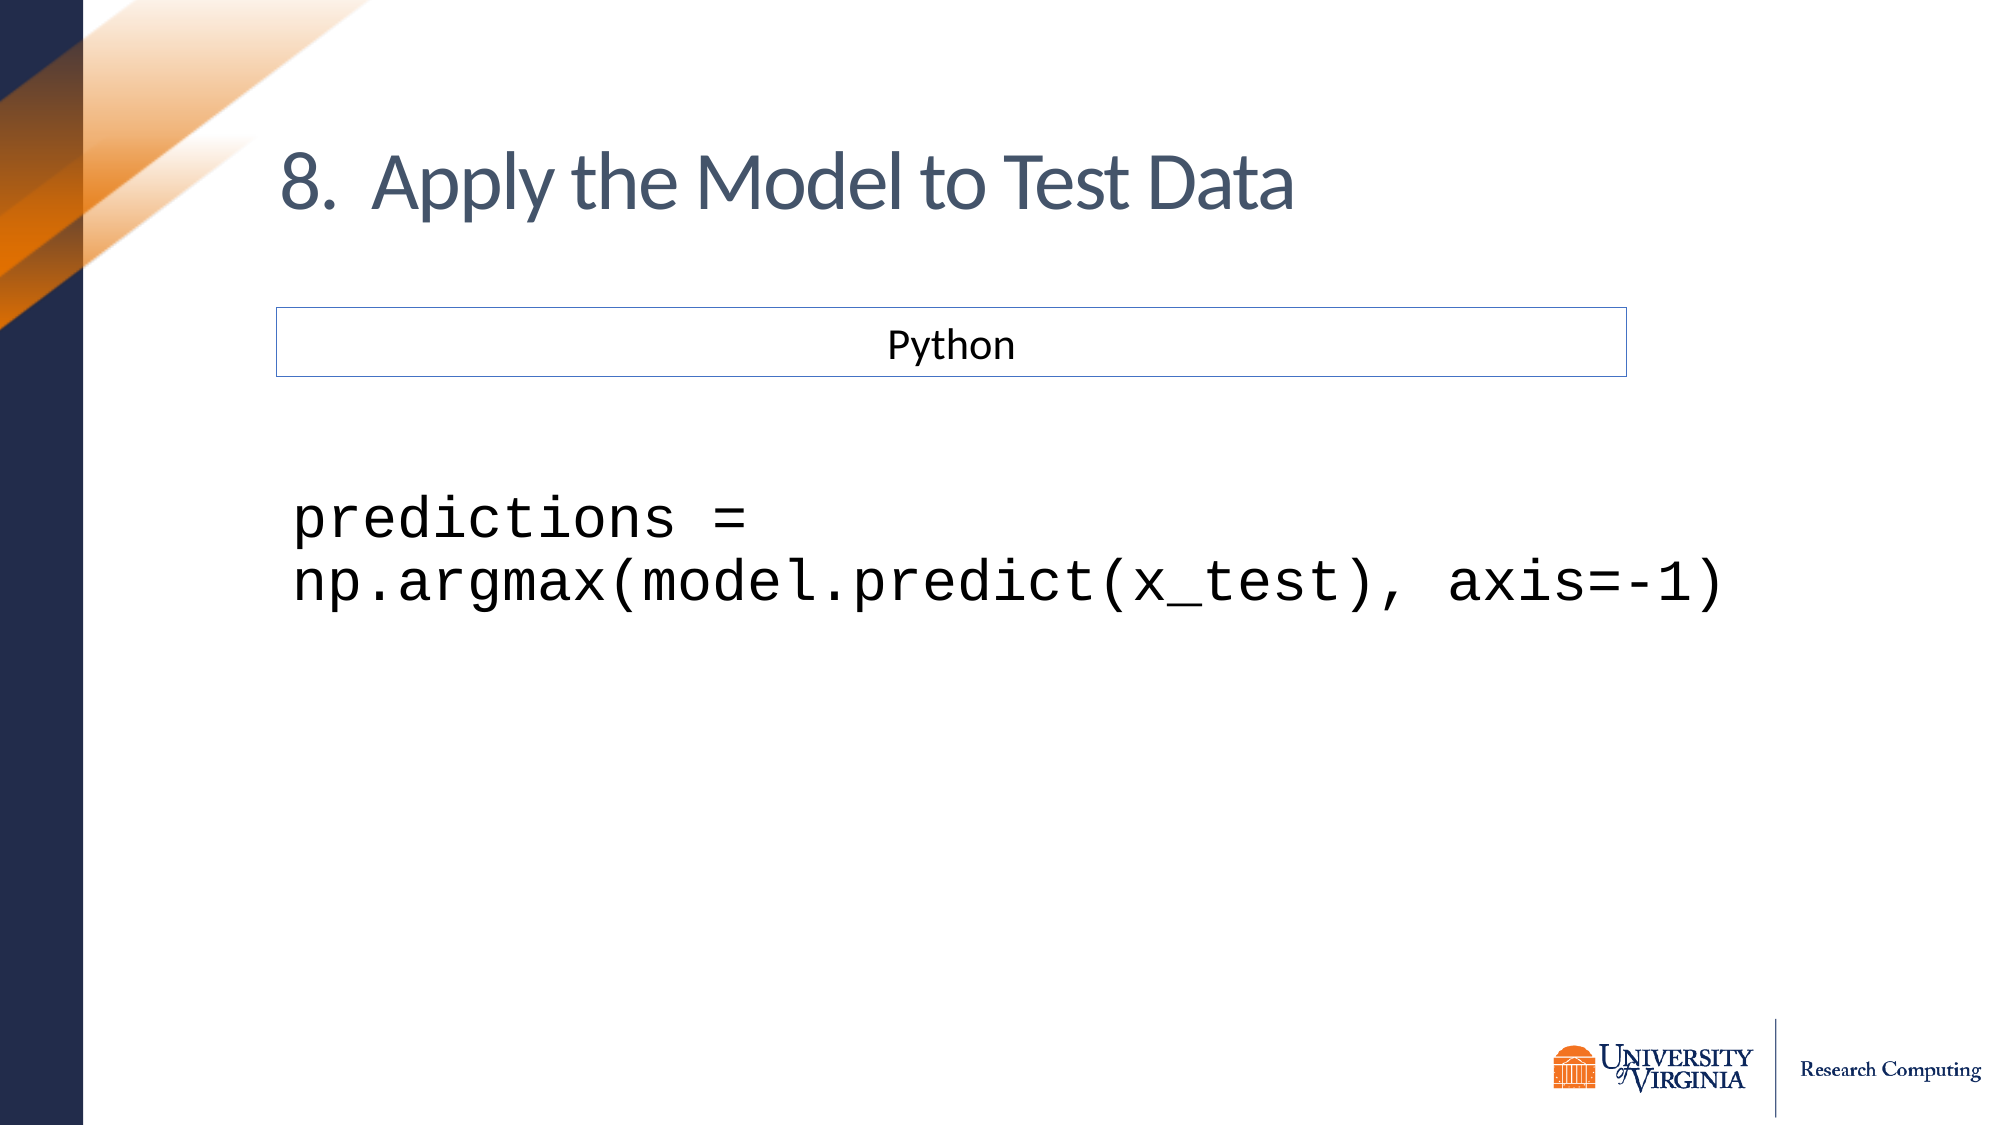

# 8.  Apply the Model to Test Data

predictions = np.argmax(model.predict(x_test), axis=-1)